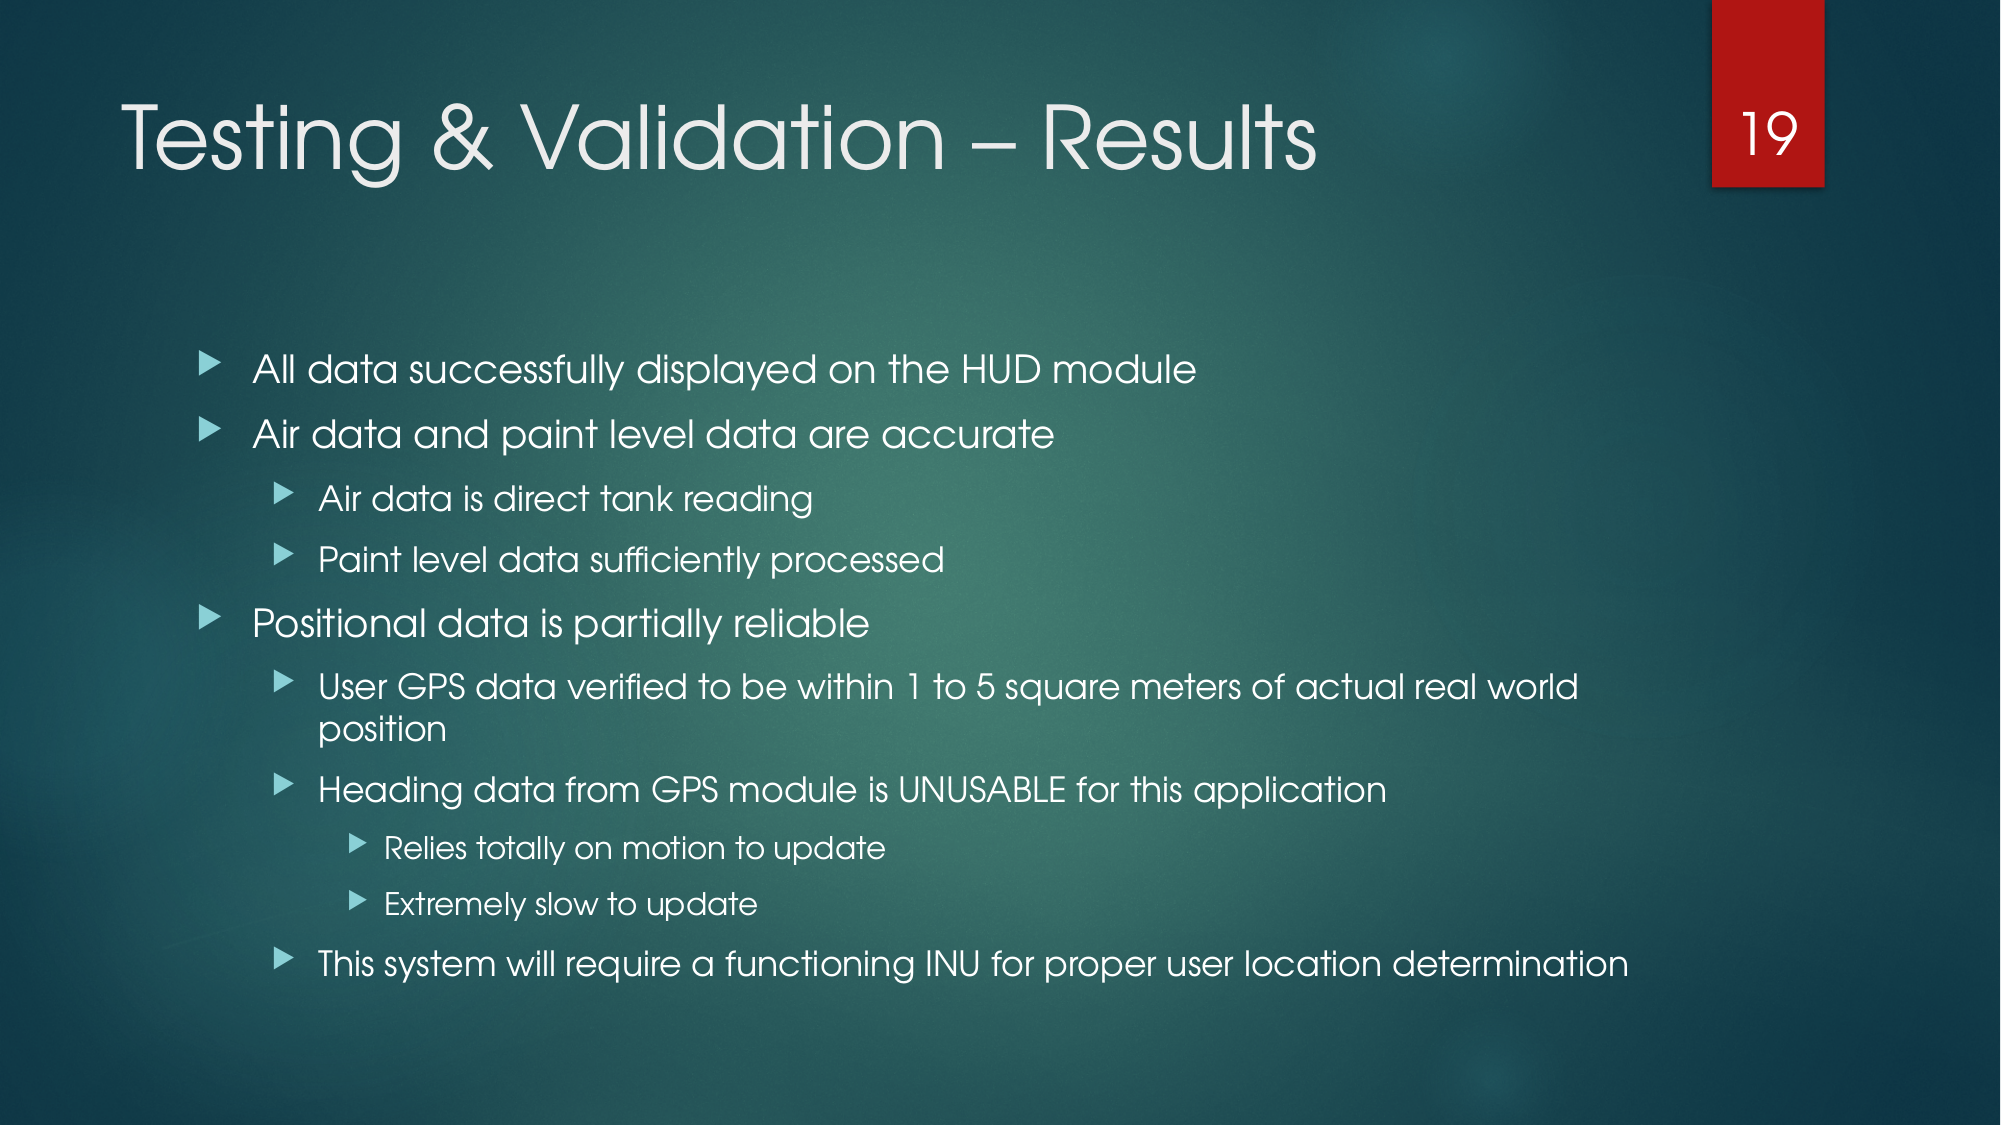

19
# Testing & Validation – Results
All data successfully displayed on the HUD module
Air data and paint level data are accurate
Air data is direct tank reading
Paint level data sufficiently processed
Positional data is partially reliable
User GPS data verified to be within 1 to 5 square meters of actual real world position
Heading data from GPS module is UNUSABLE for this application
Relies totally on motion to update
Extremely slow to update
This system will require a functioning INU for proper user location determination